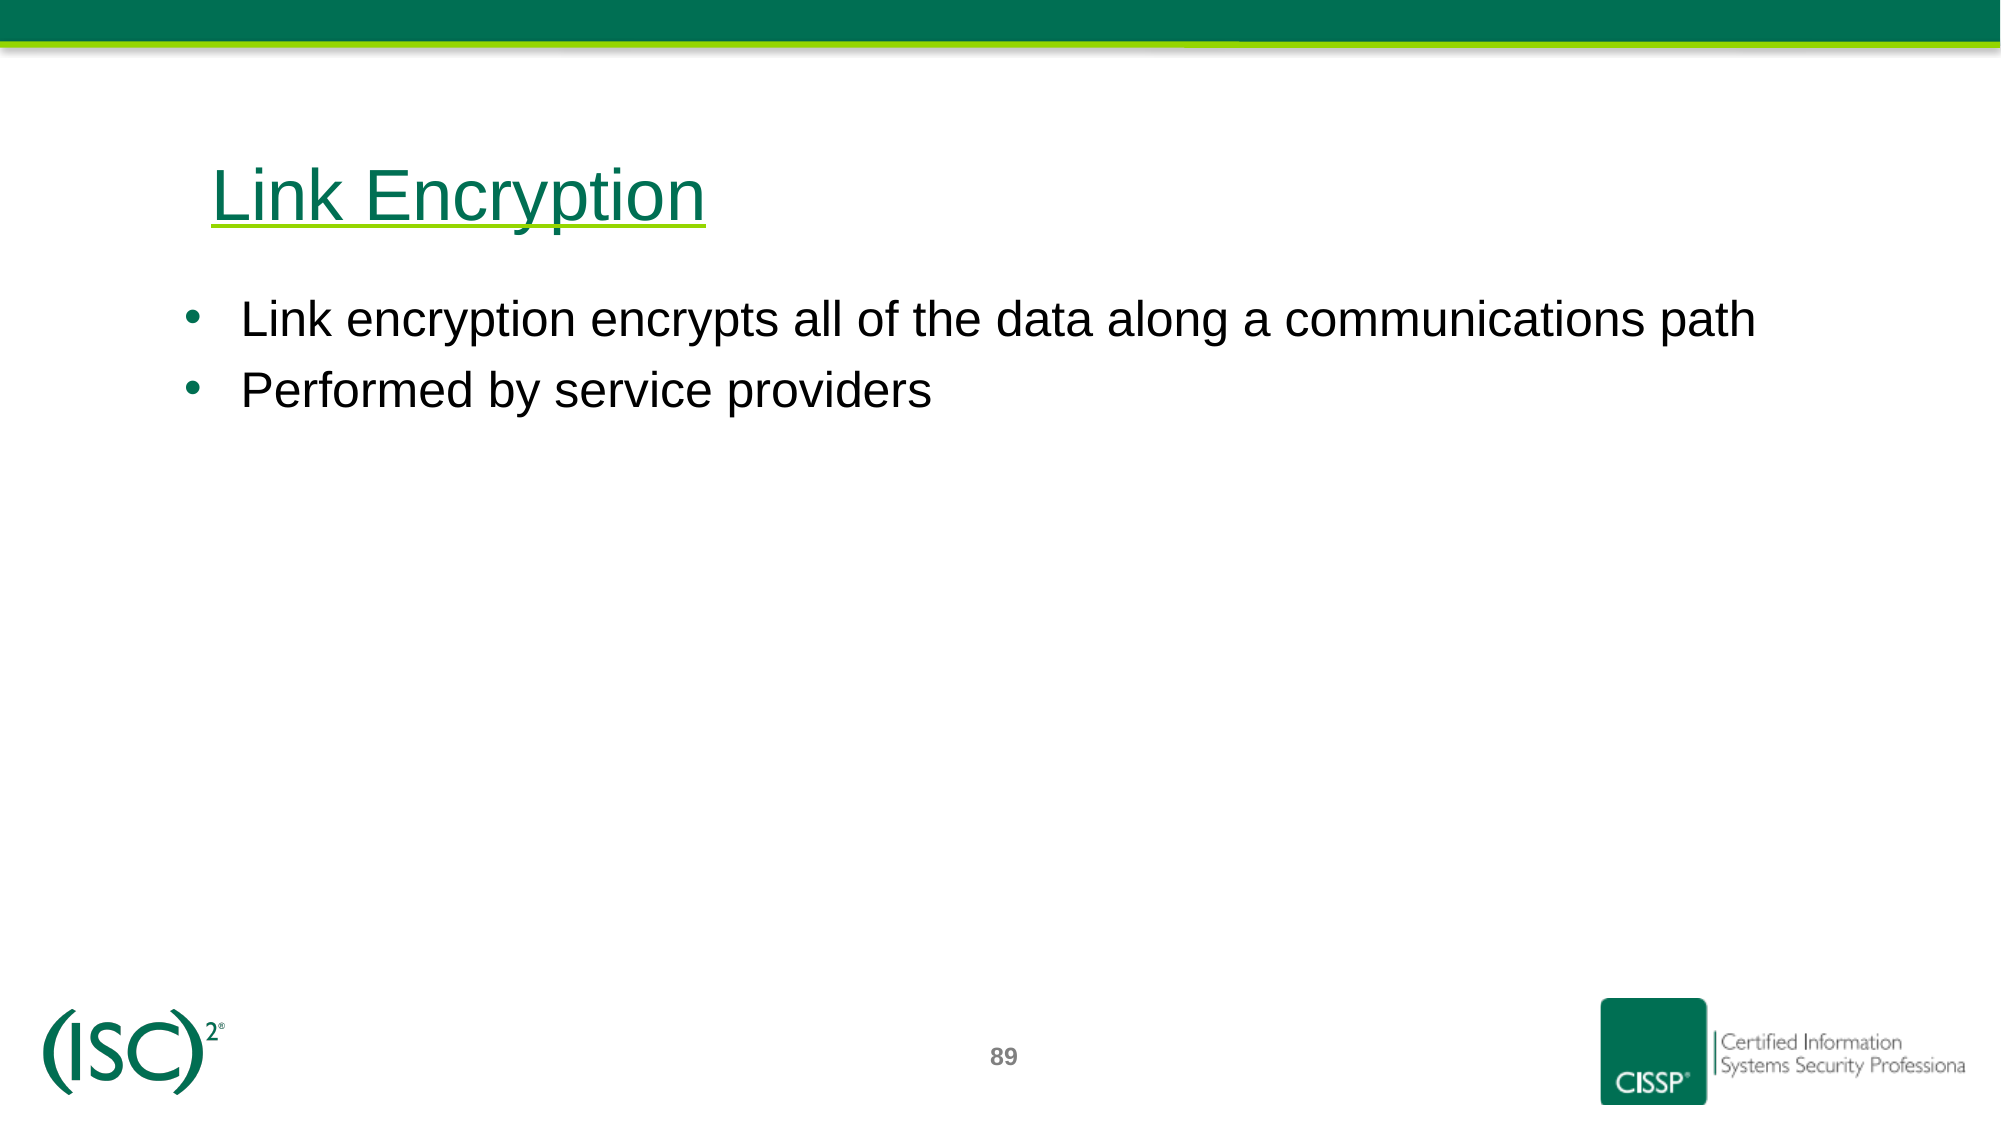

# Link Encryption
Link encryption encrypts all of the data along a communications path
Performed by service providers